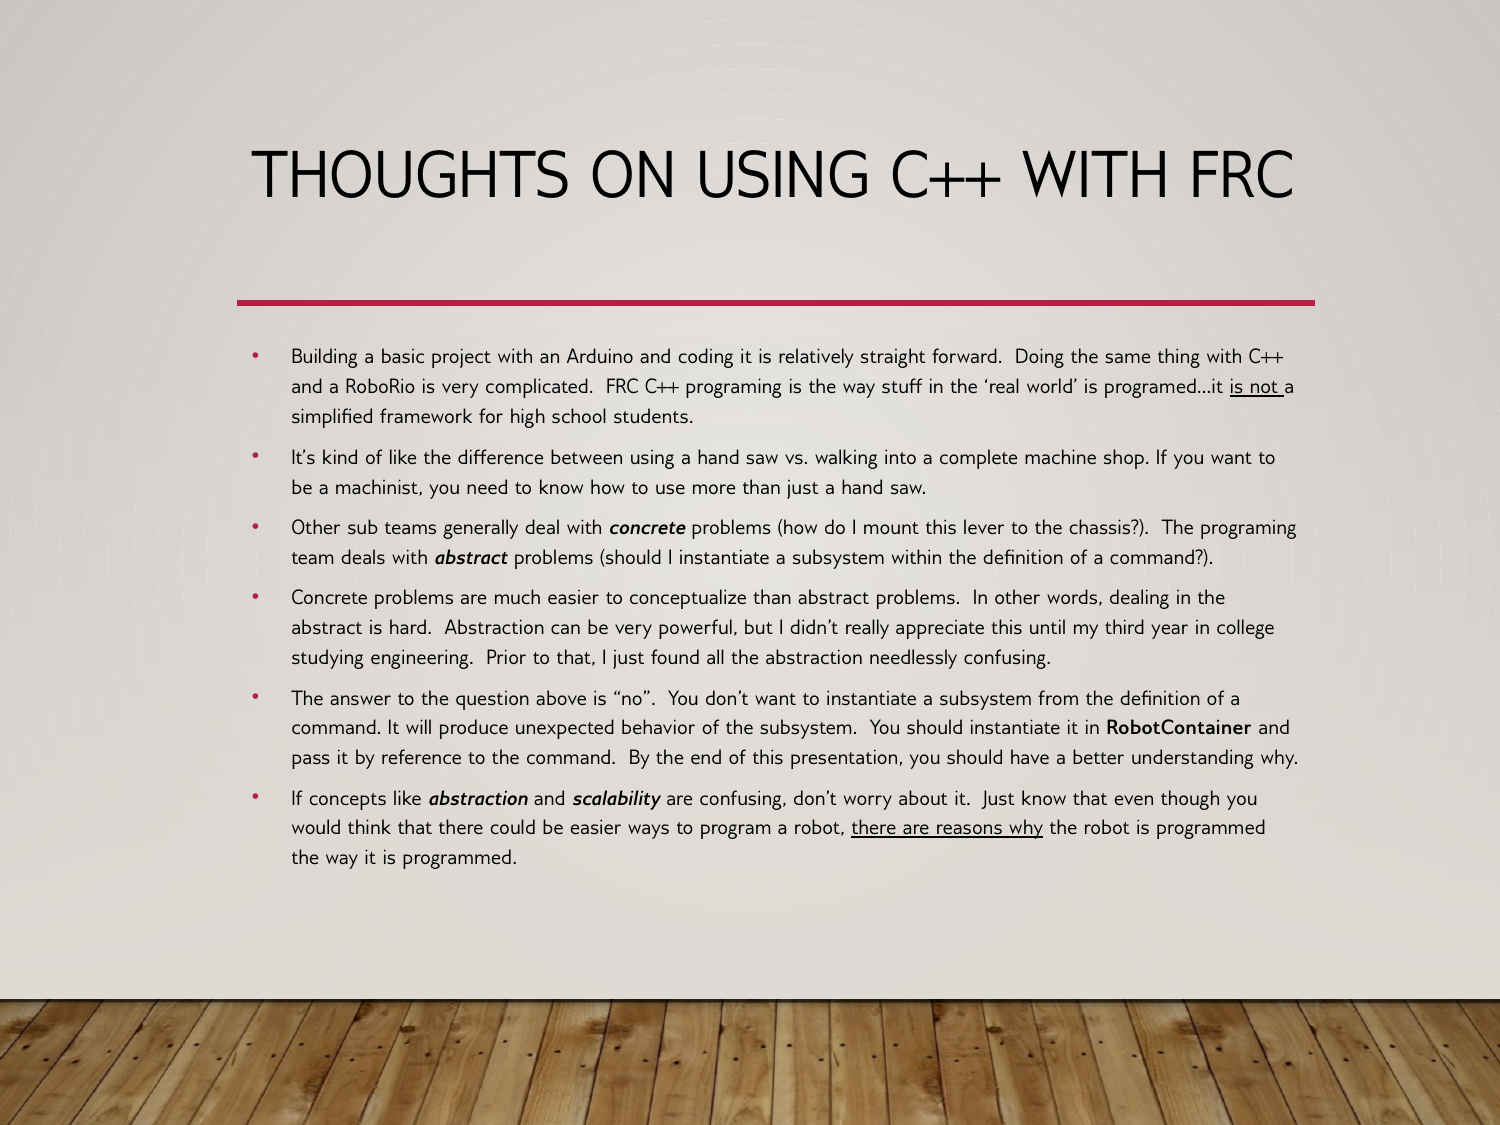

# Thoughts on using C++ with FRC
Building a basic project with an Arduino and coding it is relatively straight forward.  Doing the same thing with C++ and a RoboRio is very complicated.  FRC C++ programing is the way stuff in the ‘real world’ is programed…it is not a simplified framework for high school students.
It’s kind of like the difference between using a hand saw vs. walking into a complete machine shop. If you want to be a machinist, you need to know how to use more than just a hand saw.
Other sub teams generally deal with concrete problems (how do I mount this lever to the chassis?).  The programing team deals with abstract problems (should I instantiate a subsystem within the definition of a command?).
Concrete problems are much easier to conceptualize than abstract problems.  In other words, dealing in the abstract is hard.  Abstraction can be very powerful, but I didn’t really appreciate this until my third year in college studying engineering.  Prior to that, I just found all the abstraction needlessly confusing.
The answer to the question above is “no”.  You don’t want to instantiate a subsystem from the definition of a command. It will produce unexpected behavior of the subsystem.  You should instantiate it in RobotContainer and pass it by reference to the command.  By the end of this presentation, you should have a better understanding why.
If concepts like abstraction and scalability are confusing, don’t worry about it.  Just know that even though you would think that there could be easier ways to program a robot, there are reasons why the robot is programmed the way it is programmed.